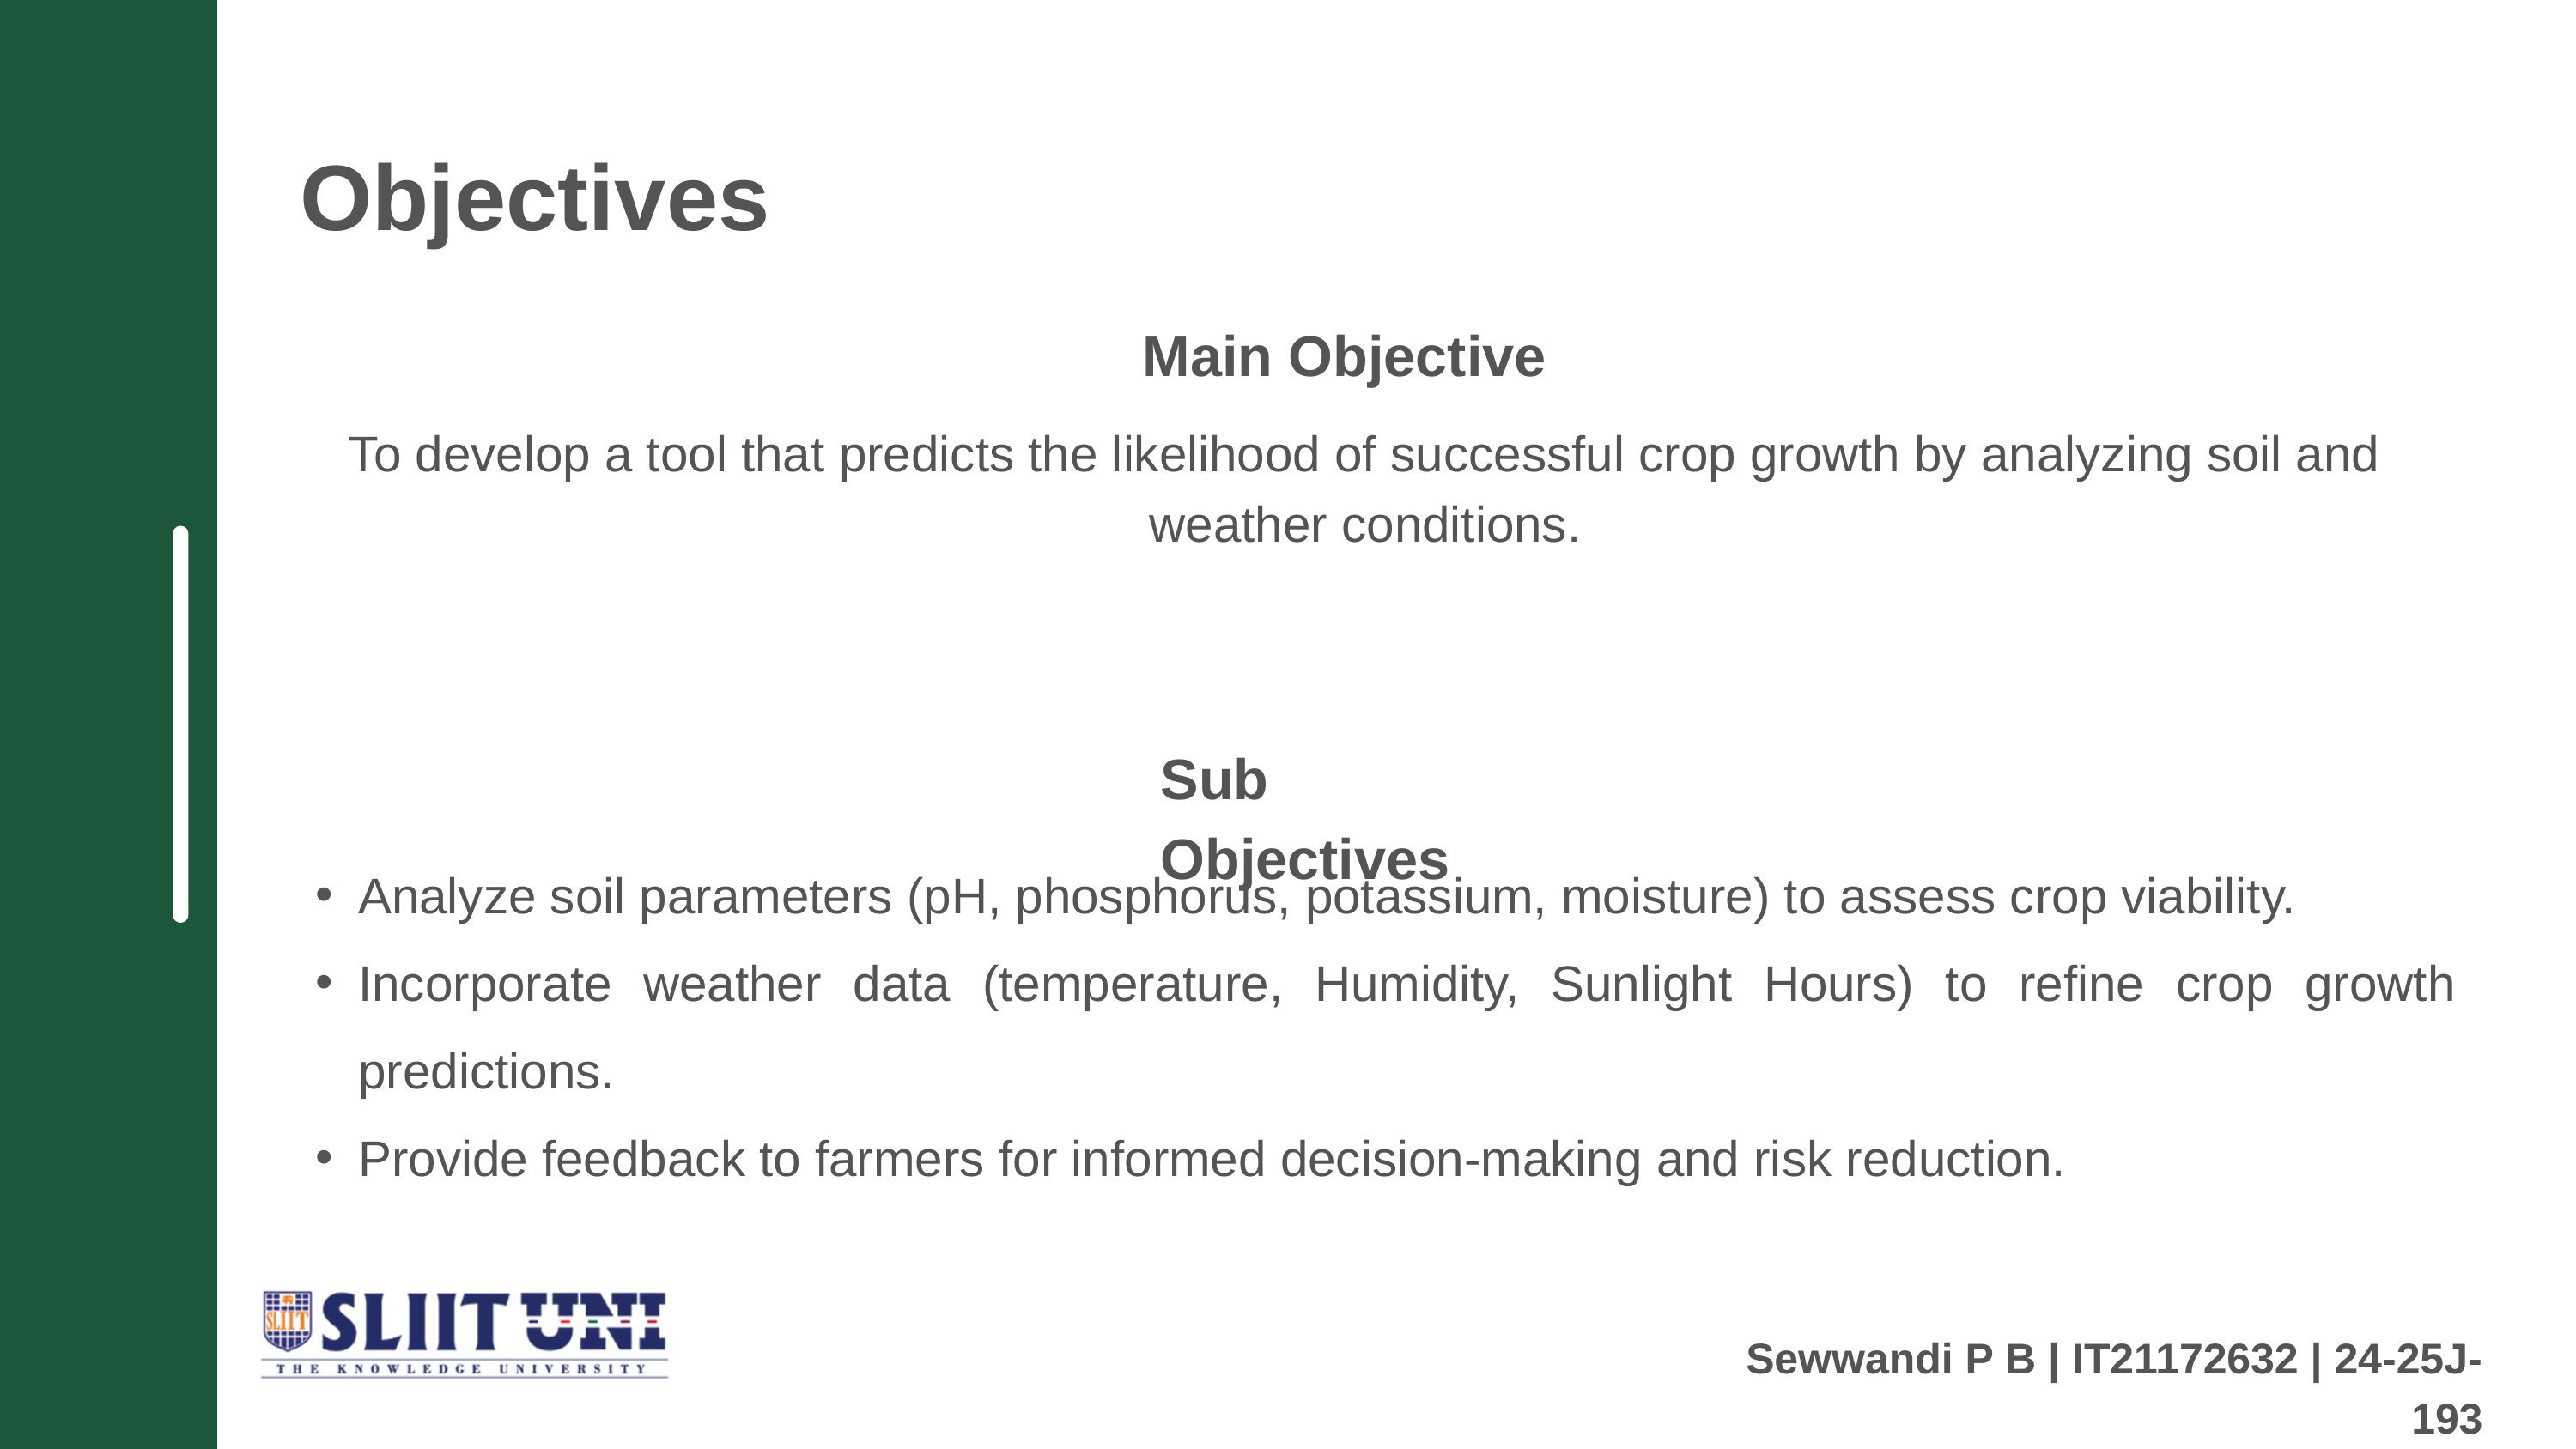

Objectives
Main Objective
To develop a tool that predicts the likelihood of successful crop growth by analyzing soil and weather conditions.

Sub Objectives
Analyze soil parameters (pH, phosphorus, potassium, moisture) to assess crop viability.
Incorporate weather data (temperature, Humidity, Sunlight Hours) to refine crop growth predictions.
Provide feedback to farmers for informed decision-making and risk reduction.

Sewwandi P B | IT21172632 | 24-25J-193